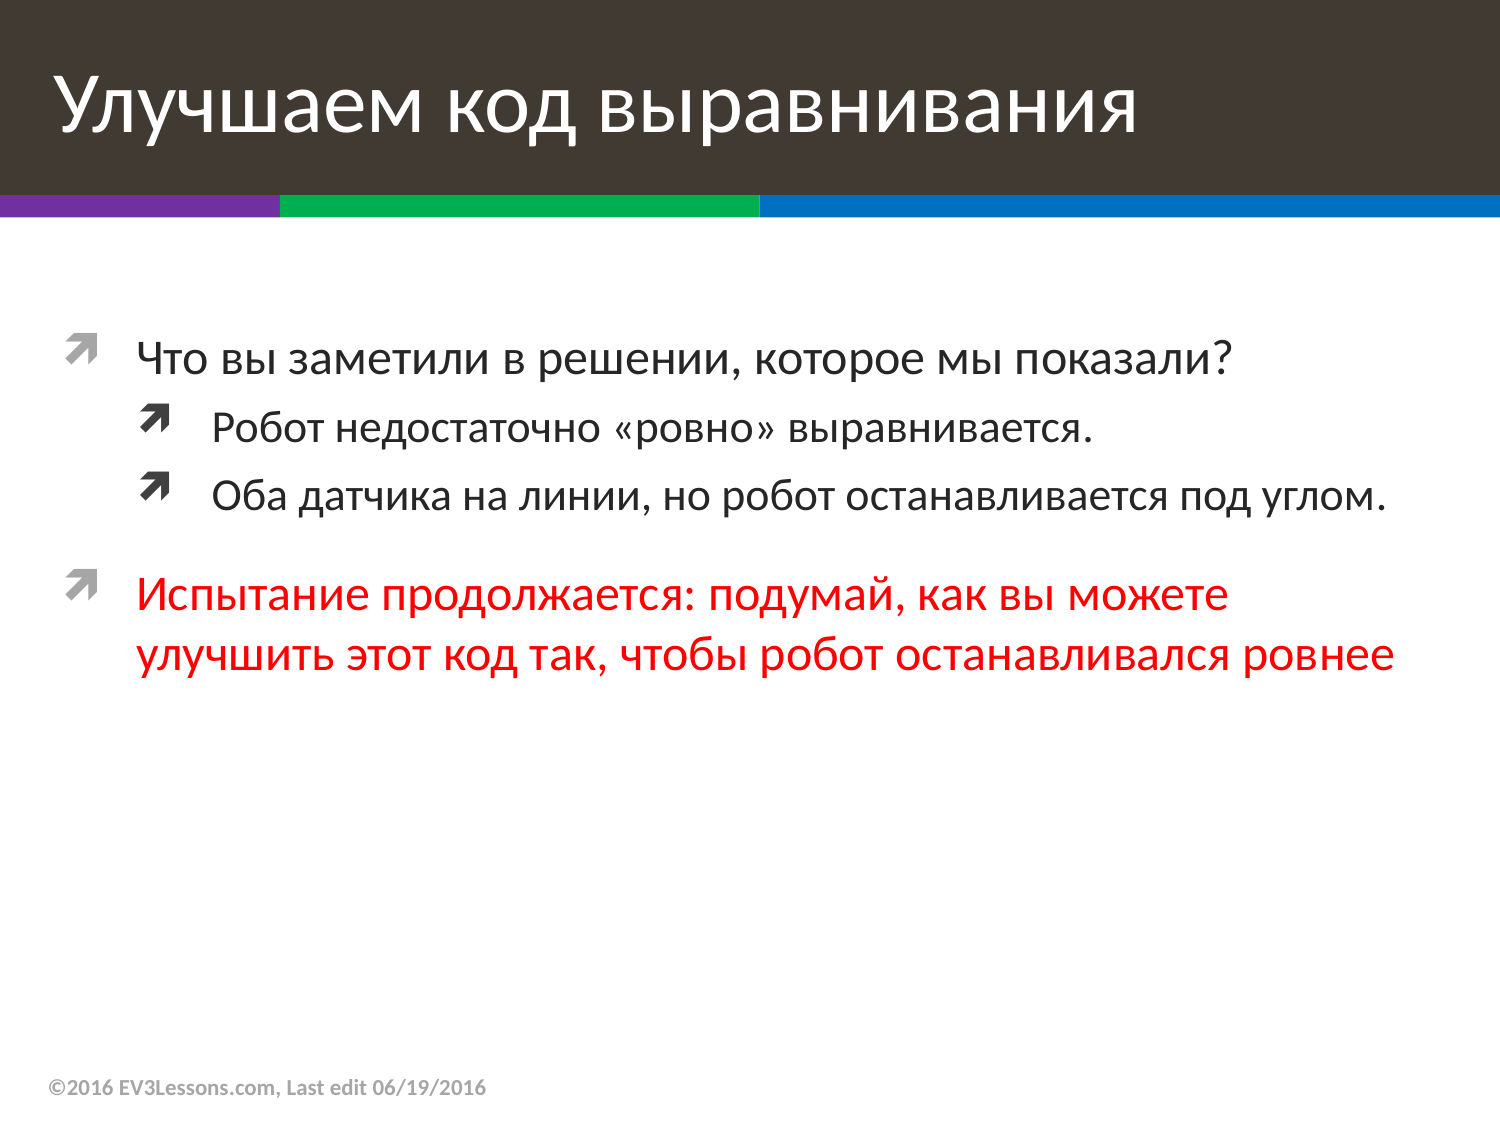

# Улучшаем код выравнивания
Что вы заметили в решении, которое мы показали?
Робот недостаточно «ровно» выравнивается.
Оба датчика на линии, но робот останавливается под углом.
Испытание продолжается: подумай, как вы можете улучшить этот код так, чтобы робот останавливался ровнее
©2016 EV3Lessons.com, Last edit 06/19/2016